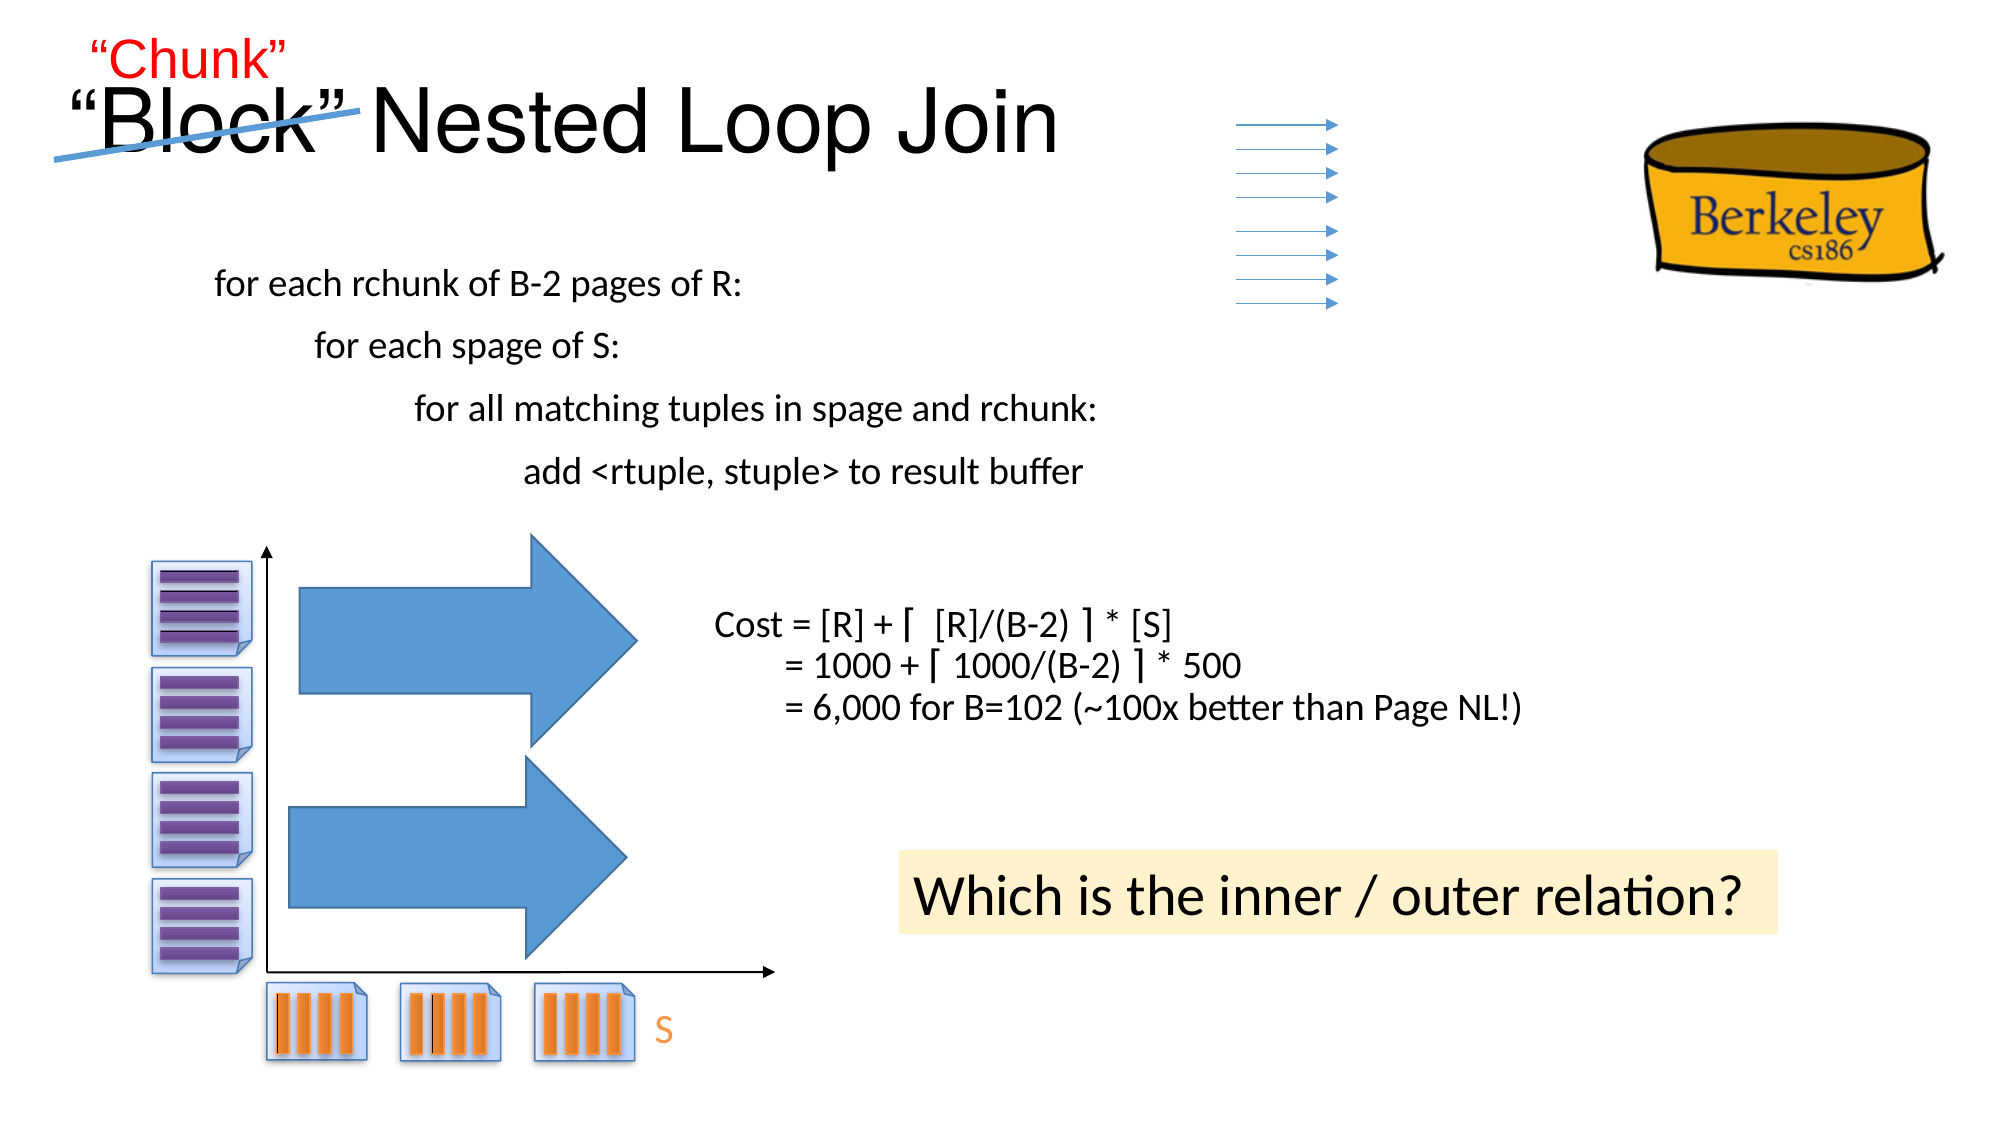

“Chunk”
# “Block” Nested Loop Join
for each rchunk of B-2 pages of R:
for each spage of S:
for all matching tuples in spage and rchunk:
 add <rtuple, stuple> to result buffer
Cost = [R] + ⌈  [R]/(B-2) ⌉ * [S]
        = 1000 + ⌈ 1000/(B-2) ⌉ * 500
        = 6,000 for B=102 (~100x better than Page NL!)

Which is the inner / outer relation?

S